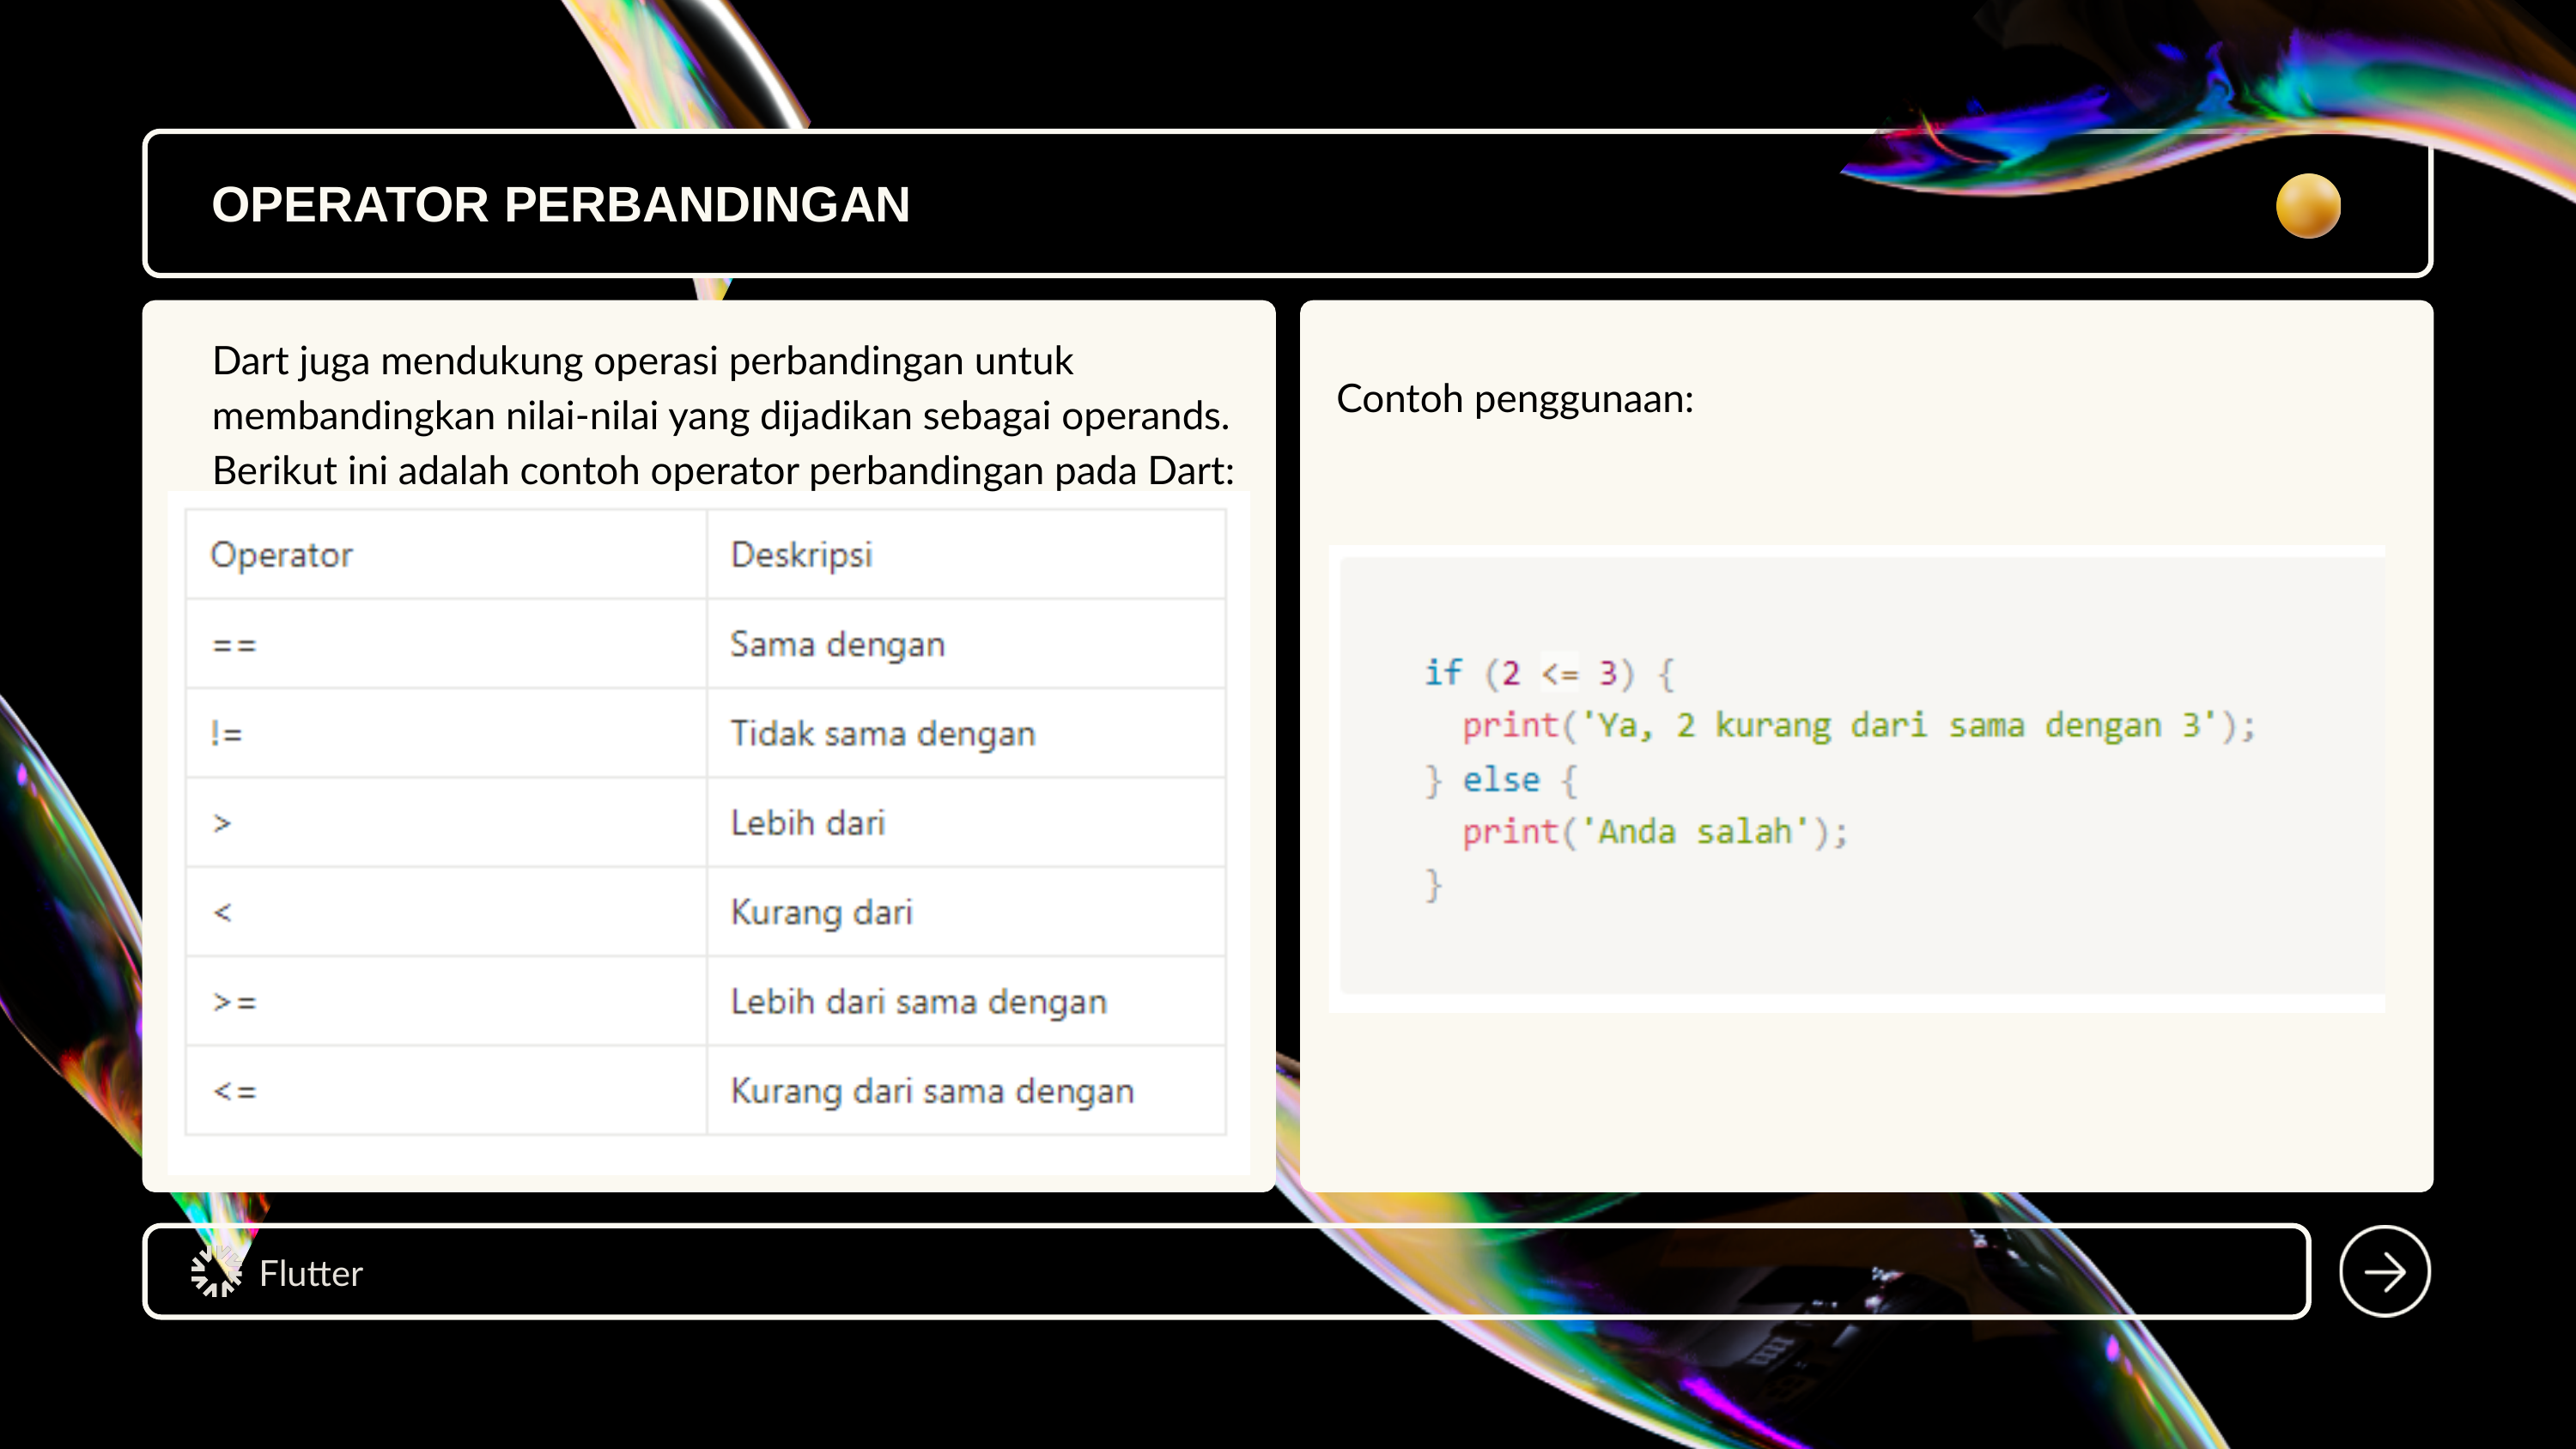

OPERATOR PERBANDINGAN

Dart juga mendukung operasi perbandingan untuk membandingkan nilai-nilai yang dijadikan sebagai operands. Berikut ini adalah contoh operator perbandingan pada Dart:
Contoh penggunaan:

Flutter